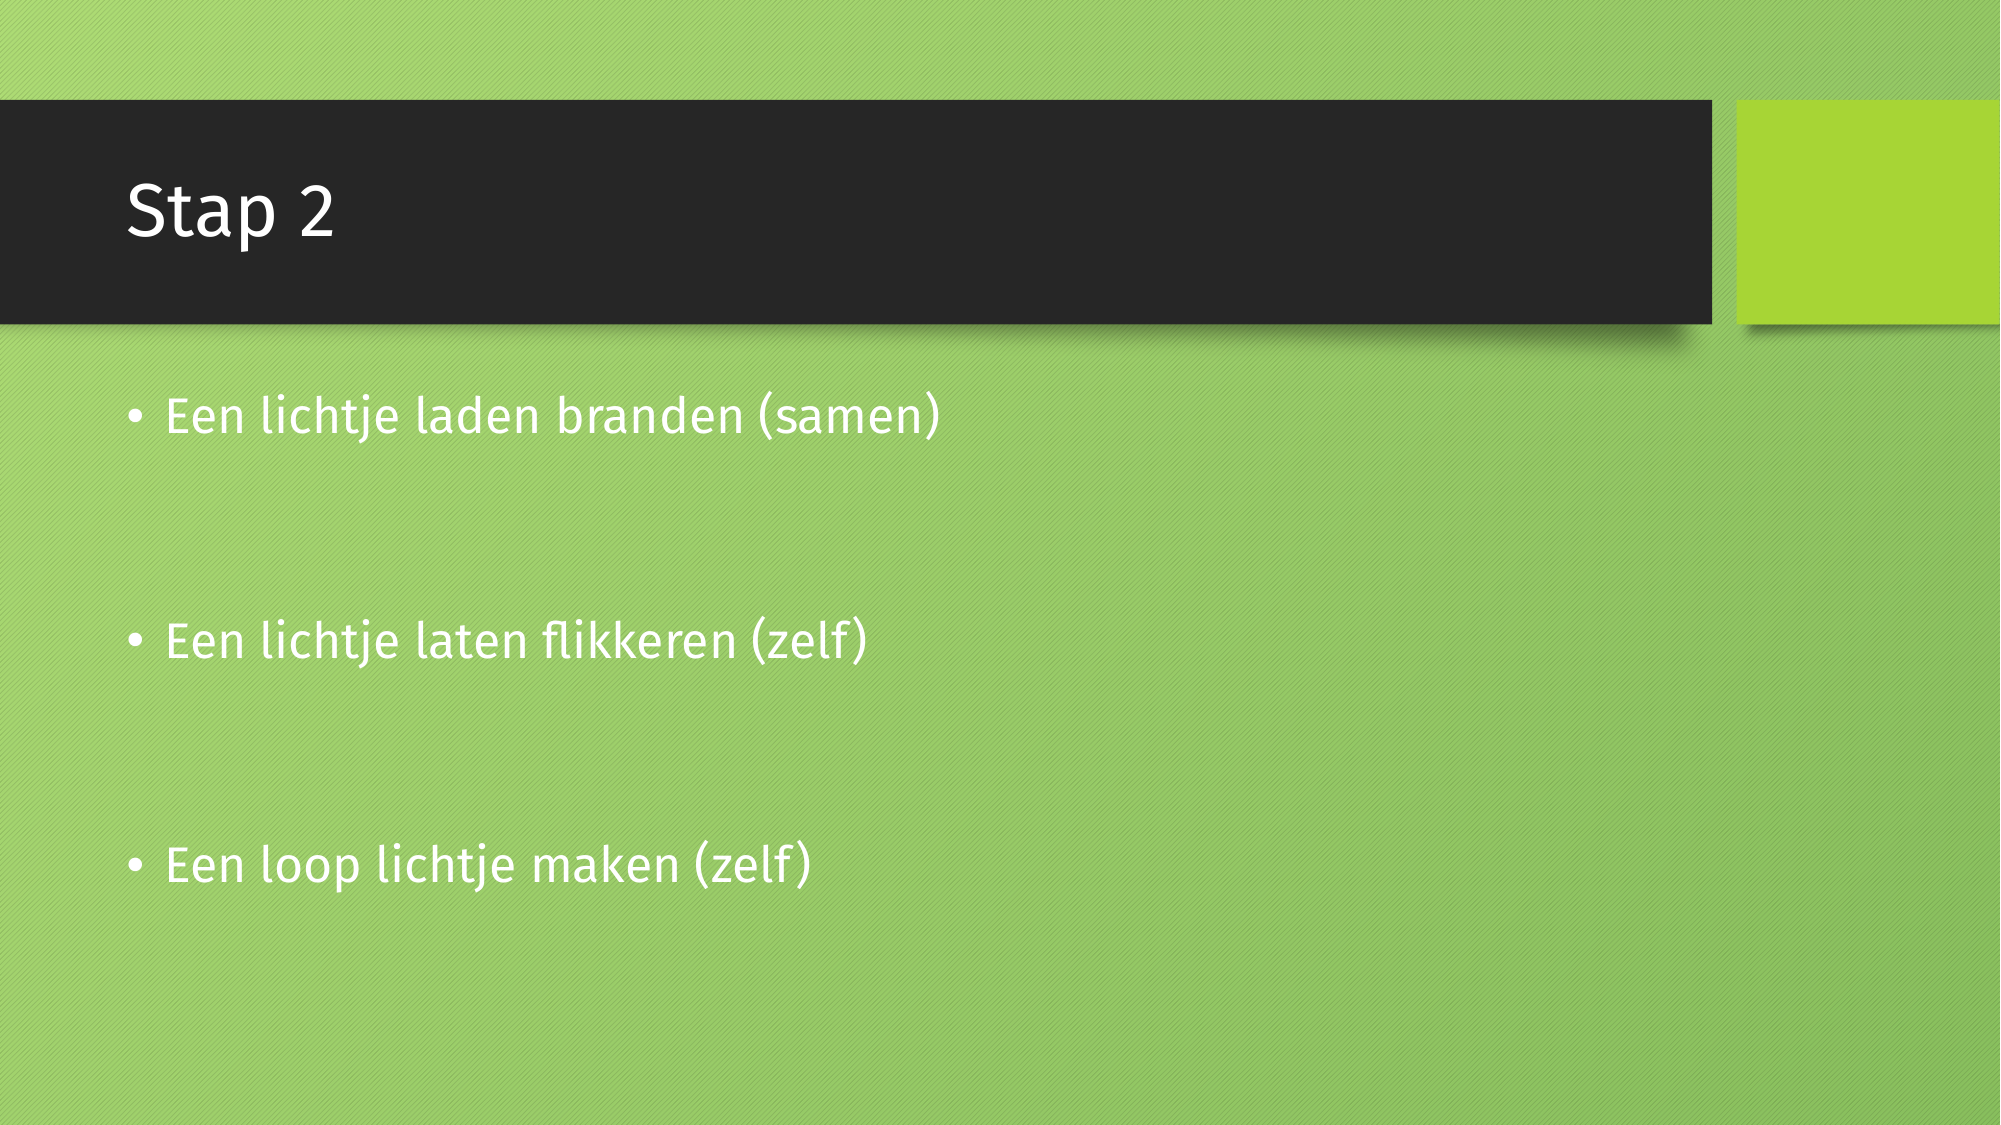

# Stap 2
Een lichtje laden branden (samen)

Een lichtje laten flikkeren (zelf)

Een loop lichtje maken (zelf)